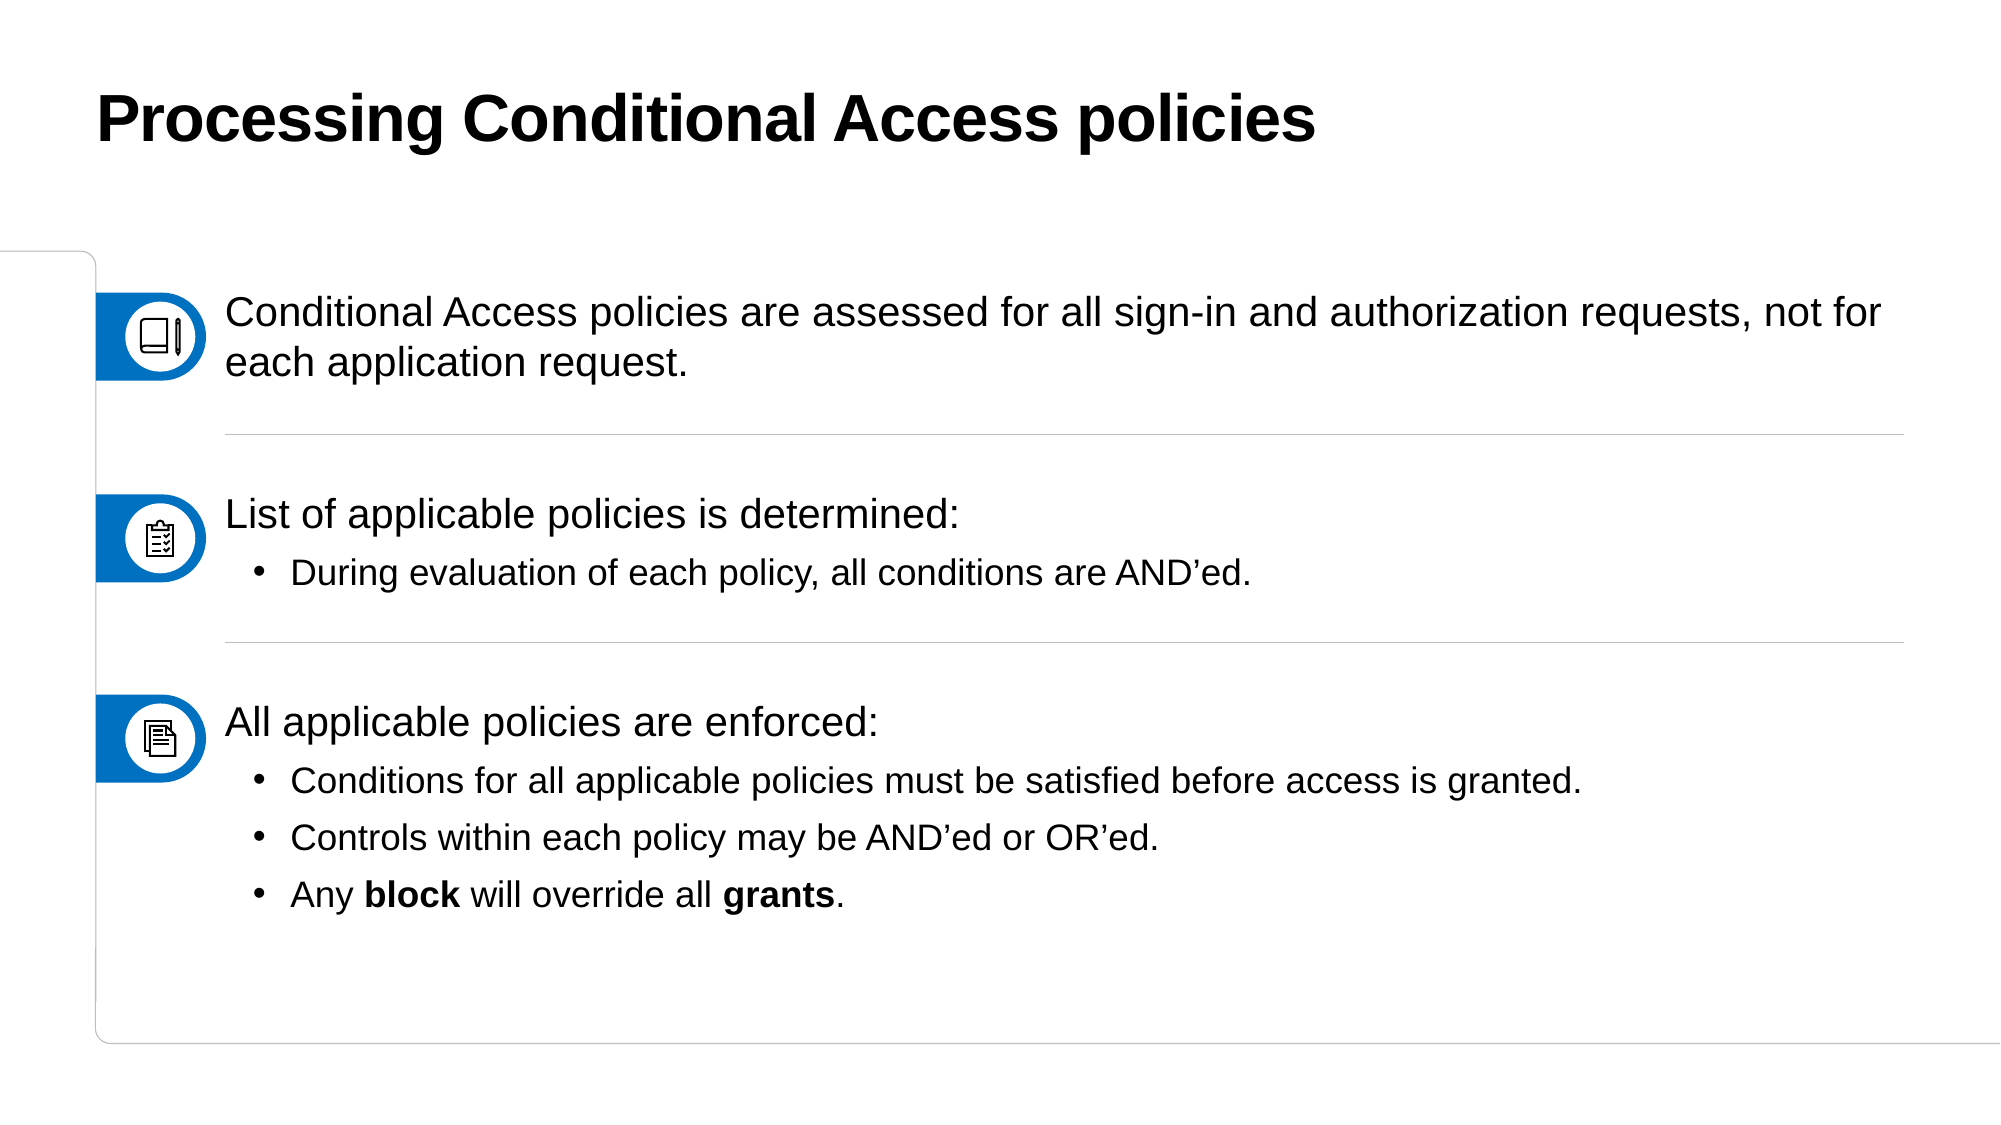

# Processing Conditional Access policies

Conditional Access policies are assessed for all sign-in and authorization requests, not for each application request.

List of applicable policies is determined:
During evaluation of each policy, all conditions are AND’ed.

All applicable policies are enforced:
Conditions for all applicable policies must be satisfied before access is granted.
Controls within each policy may be AND’ed or OR’ed.
Any block will override all grants.